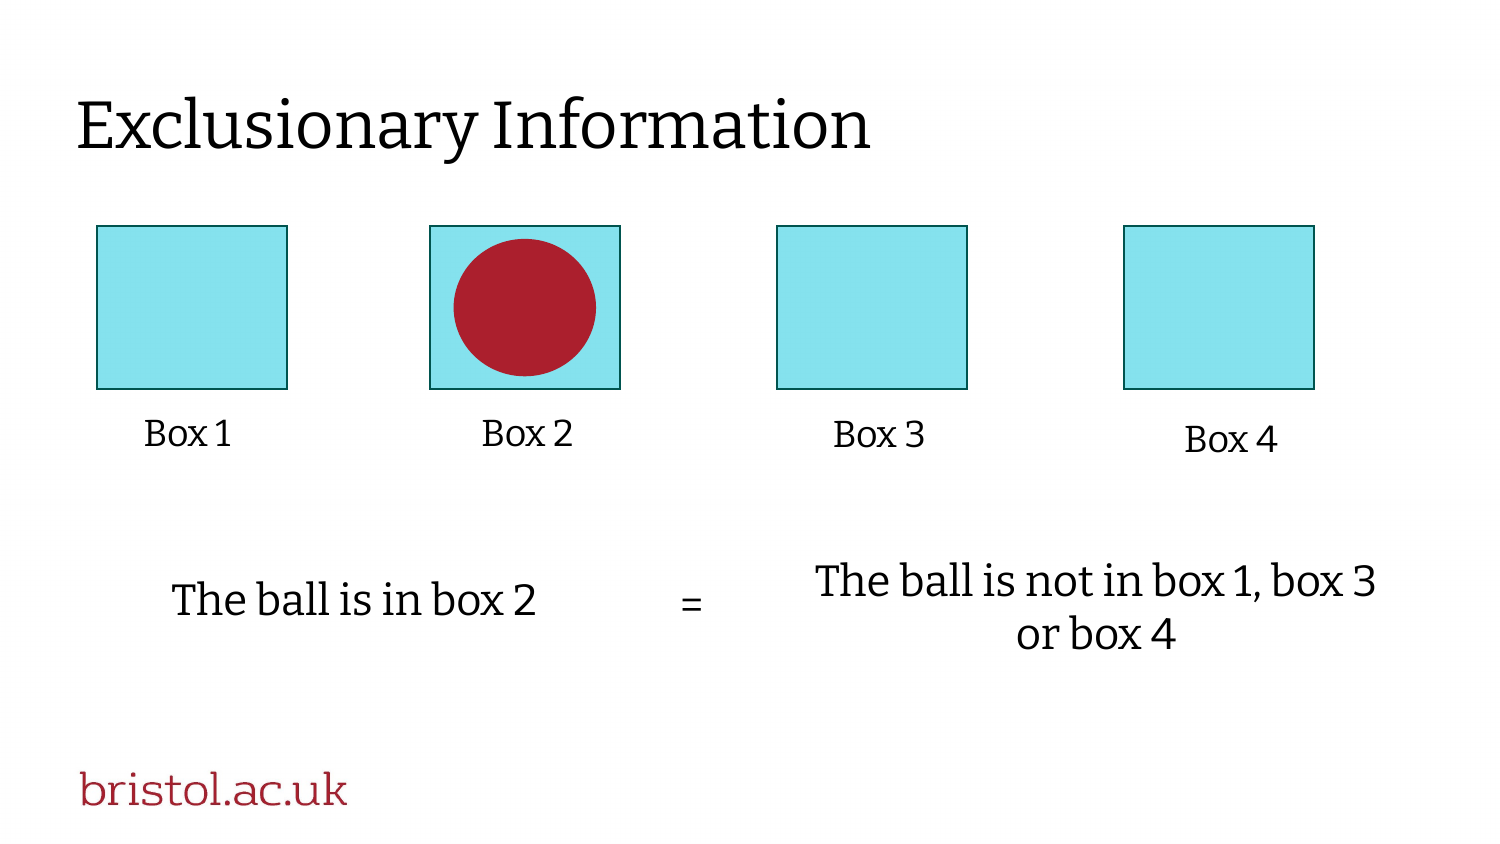

# Exclusionary Information

Box 1
Box 2
Box 3
Box 4
The ball is not in box 1, box 3 or box 4
The ball is in box 2
=